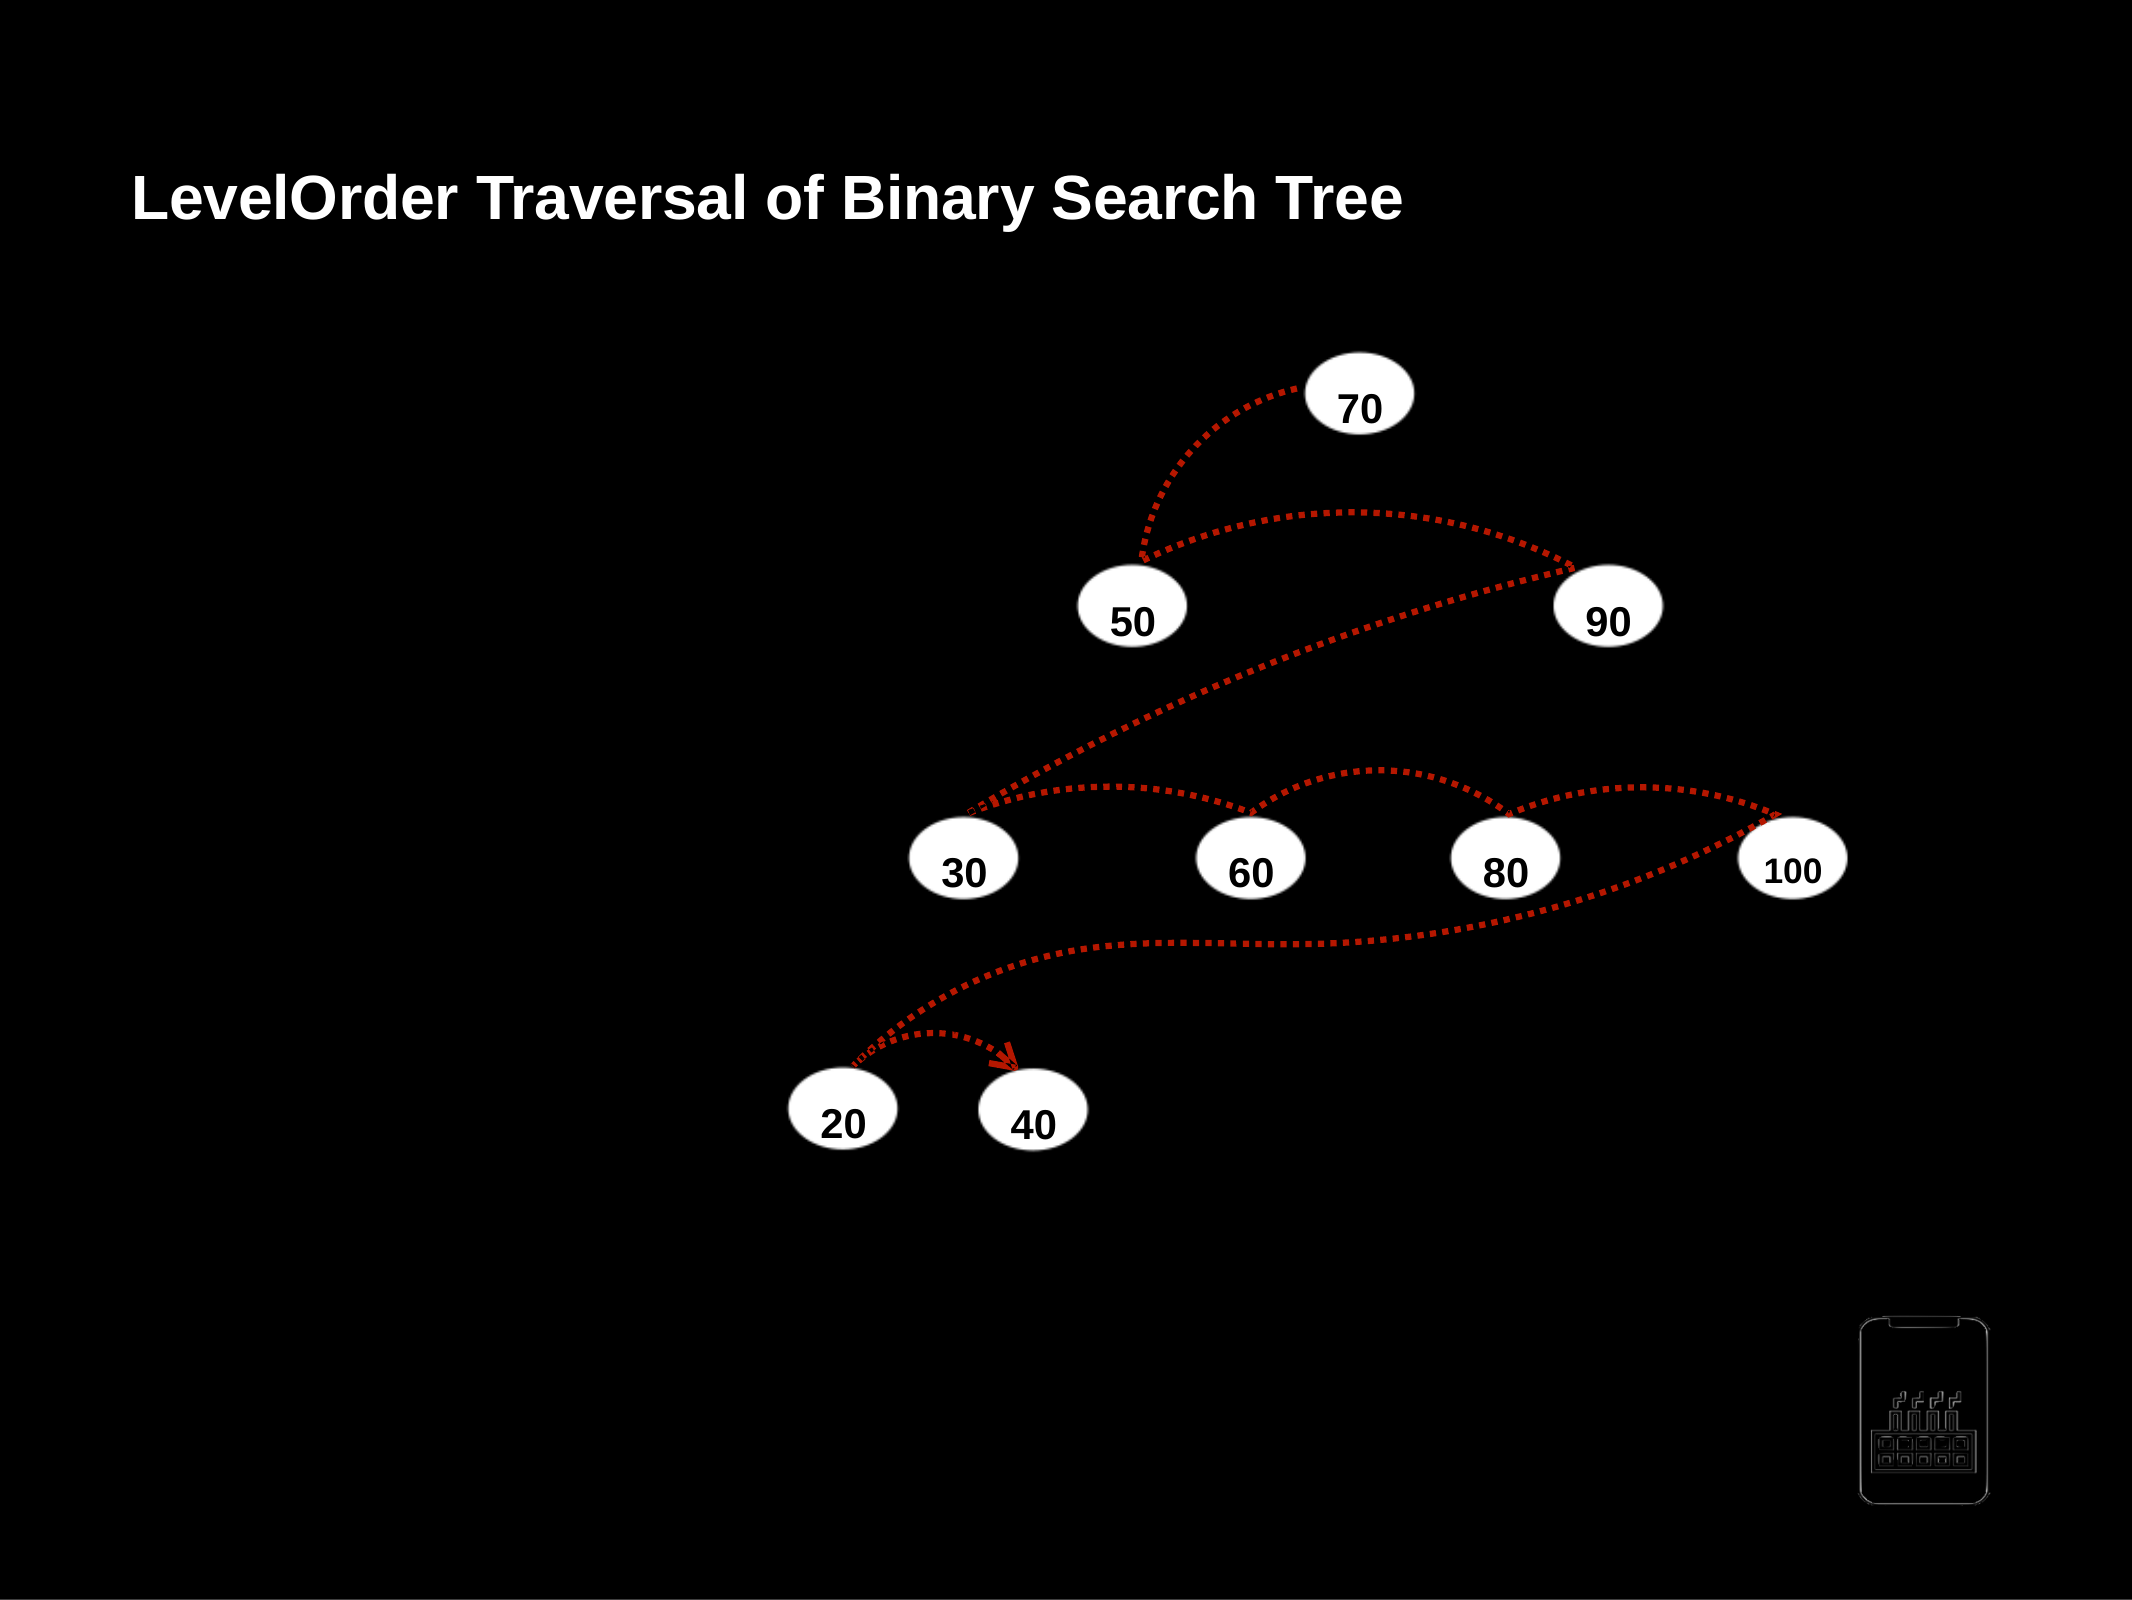

LevelOrder Traversal of Binary Search Tree
70

50
90
30
60
80
100
20
40

AppMillers
www.appmillers.com